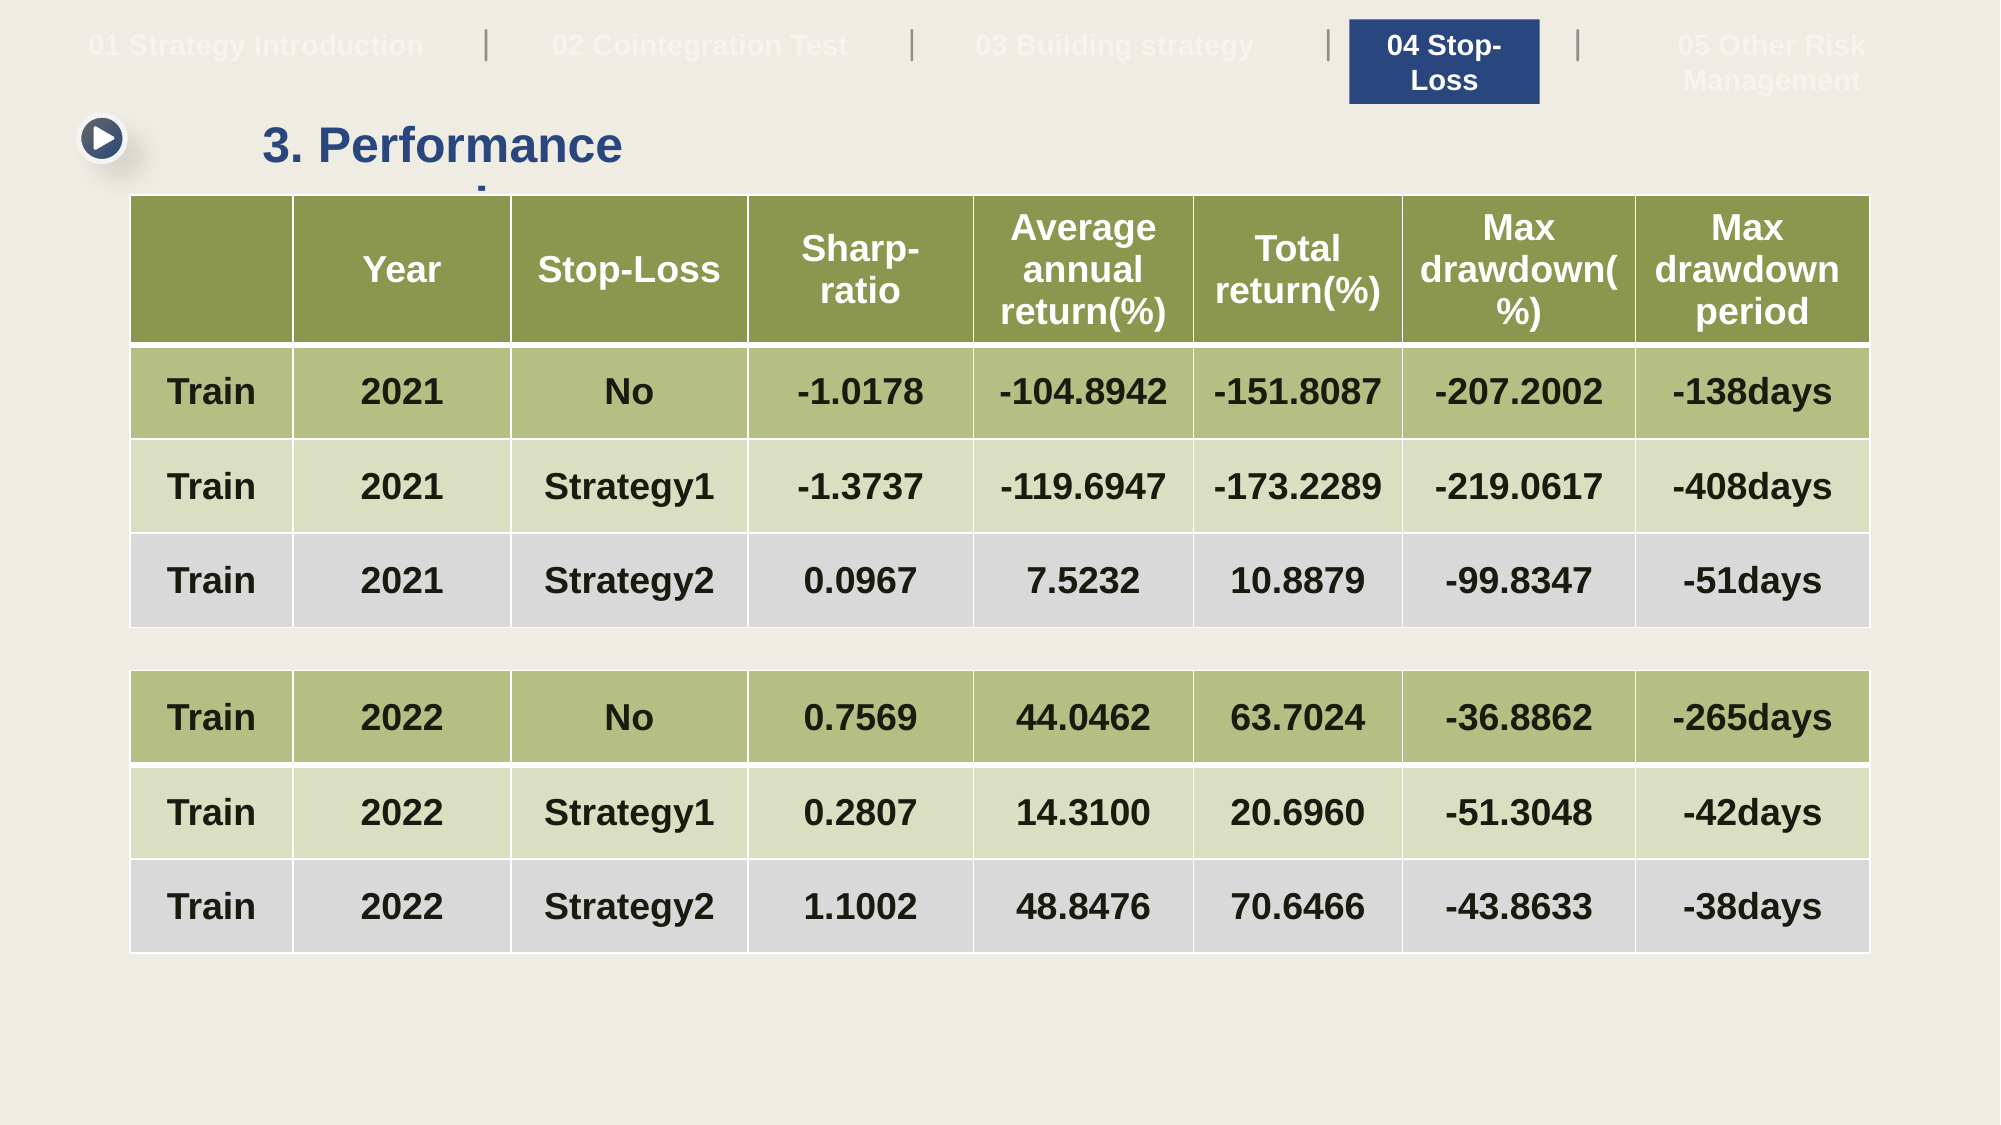

05 Other Risk Management
01 Strategy Introduction
02 Cointegration Test
03 Building strategy
04 Stop-Loss
3. Performance comparison

|  | Year | Stop-Loss | Sharp- ratio | Average annual return(%) | Total return(%) | Max drawdown(%) | Max drawdown period |
| --- | --- | --- | --- | --- | --- | --- | --- |
| Train | 2021 | No | -1.0178 | -104.8942 | -151.8087 | -207.2002 | -138days |
| Train | 2021 | Strategy1 | -1.3737 | -119.6947 | -173.2289 | -219.0617 | -408days |
| Train | 2021 | Strategy2 | 0.0967 | 7.5232 | 10.8879 | -99.8347 | -51days |
| Train | 2022 | No | 0.7569 | 44.0462 | 63.7024 | -36.8862 | -265days |
| --- | --- | --- | --- | --- | --- | --- | --- |
| Train | 2022 | Strategy1 | 0.2807 | 14.3100 | 20.6960 | -51.3048 | -42days |
| Train | 2022 | Strategy2 | 1.1002 | 48.8476 | 70.6466 | -43.8633 | -38days |
Conclusion